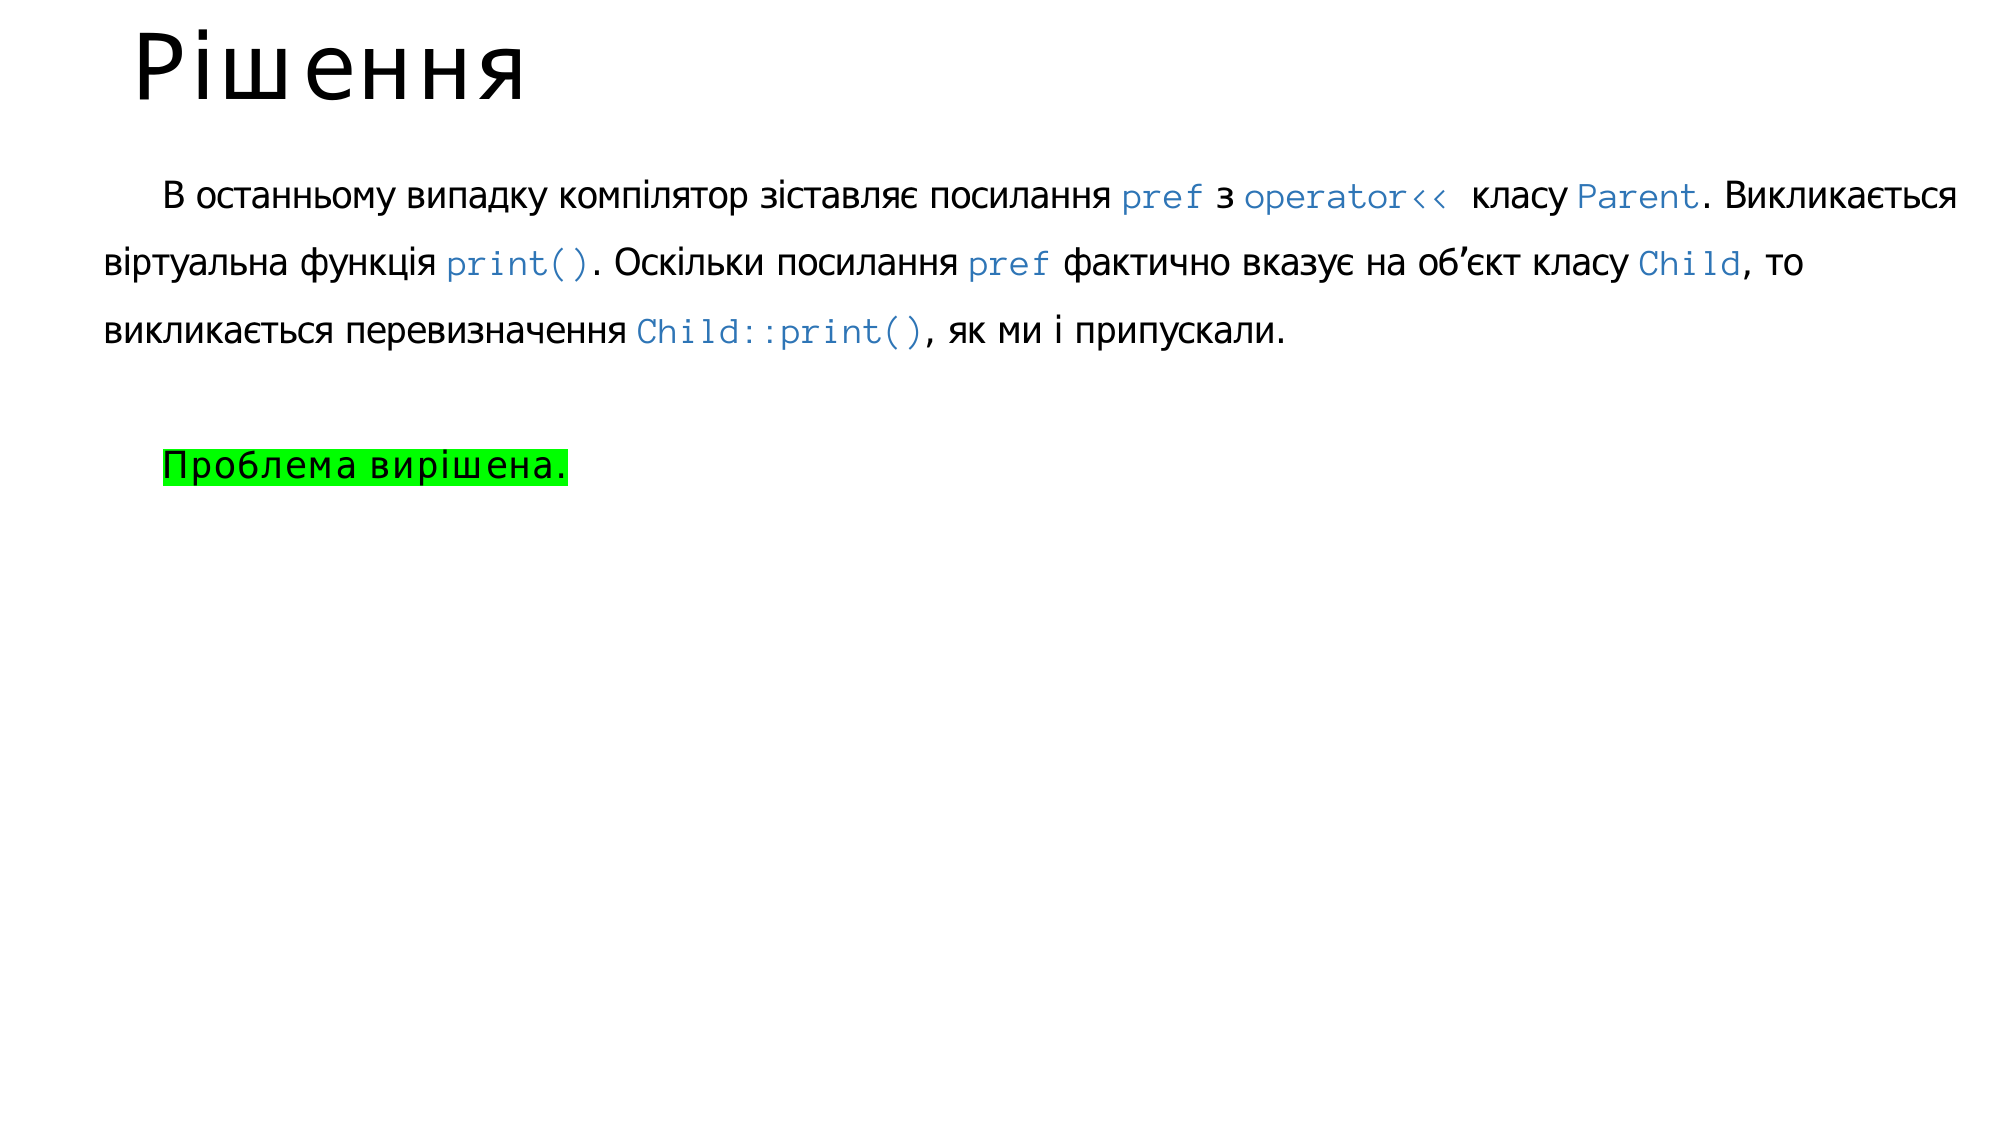

# Рішення
В останньому випадку компілятор зіставляє посилання pref з operator<< класу Parent. Викликається віртуальна функція print(). Оскільки посилання pref фактично вказує на об’єкт класу Child, то викликається перевизначення Child::print(), як ми і припускали.

Проблема вирішена.